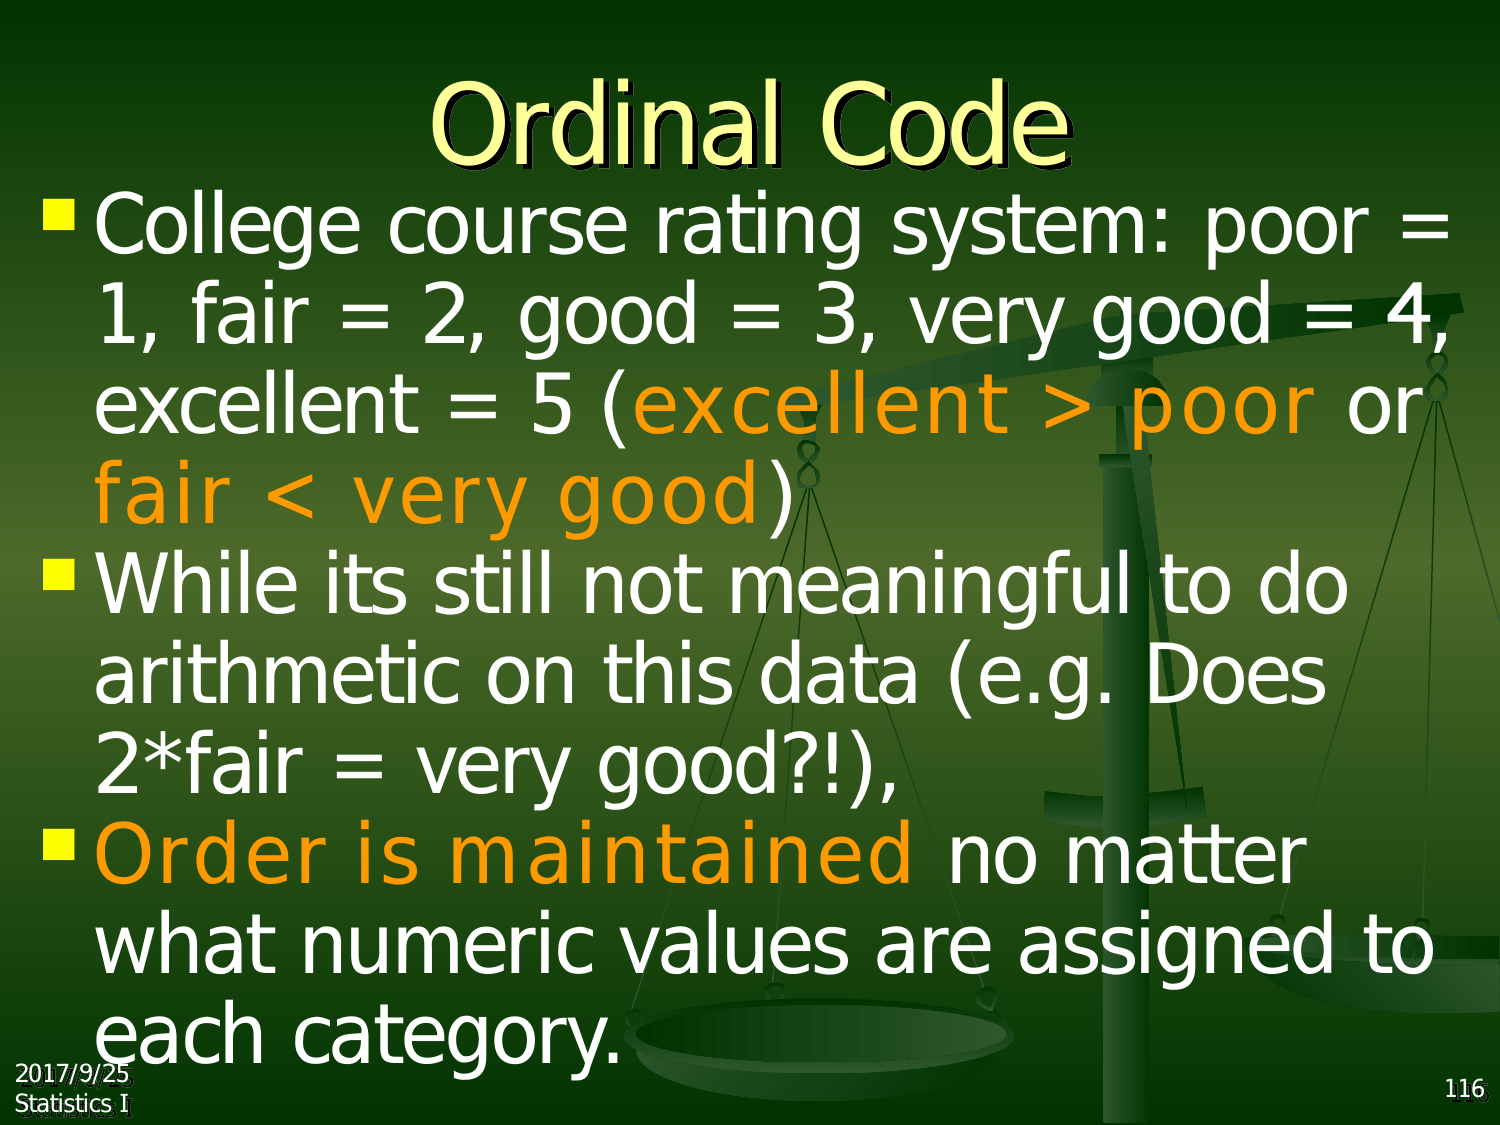

# Ordinal Code
College course rating system: poor = 1, fair = 2, good = 3, very good = 4, excellent = 5 (excellent > poor or fair < very good)
While its still not meaningful to do arithmetic on this data (e.g. Does 2*fair = very good?!),
Order is maintained no matter what numeric values are assigned to each category.
2017/9/25
Statistics I
116